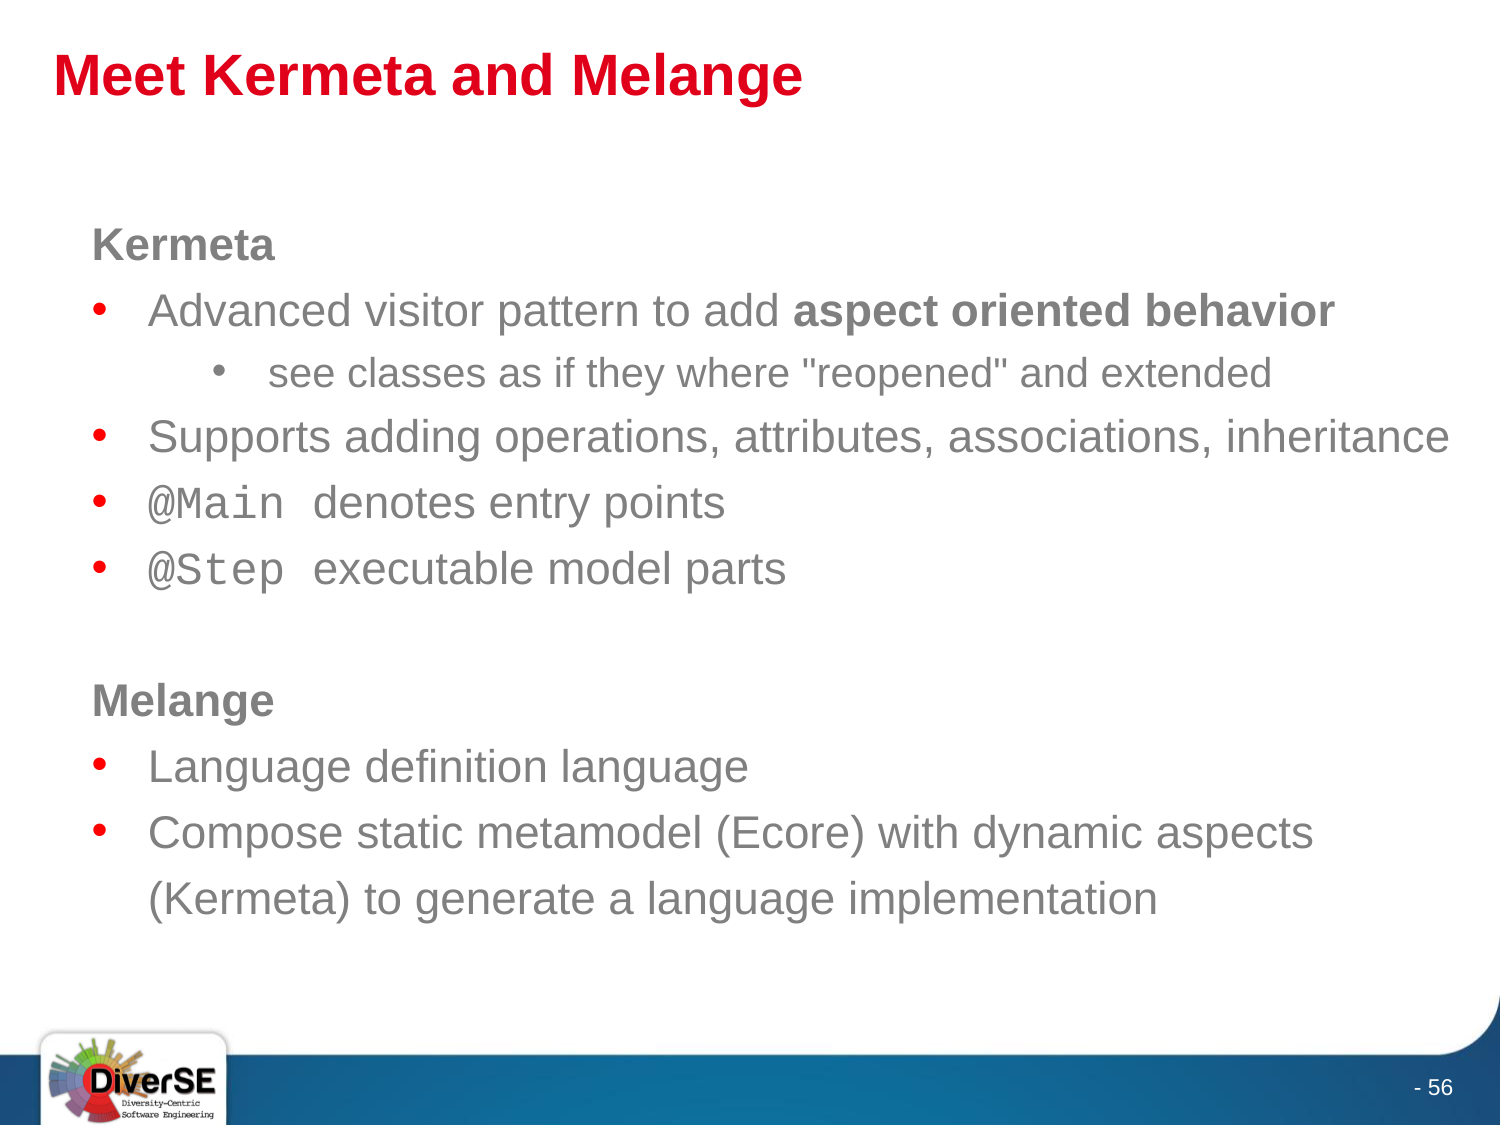

# Meet Kermeta and Melange
Kermeta
Advanced visitor pattern to add aspect oriented behavior
see classes as if they where "reopened" and extended
Supports adding operations, attributes, associations, inheritance
@Main denotes entry points
@Step executable model parts

Melange
Language definition language
Compose static metamodel (Ecore) with dynamic aspects (Kermeta) to generate a language implementation

- 56